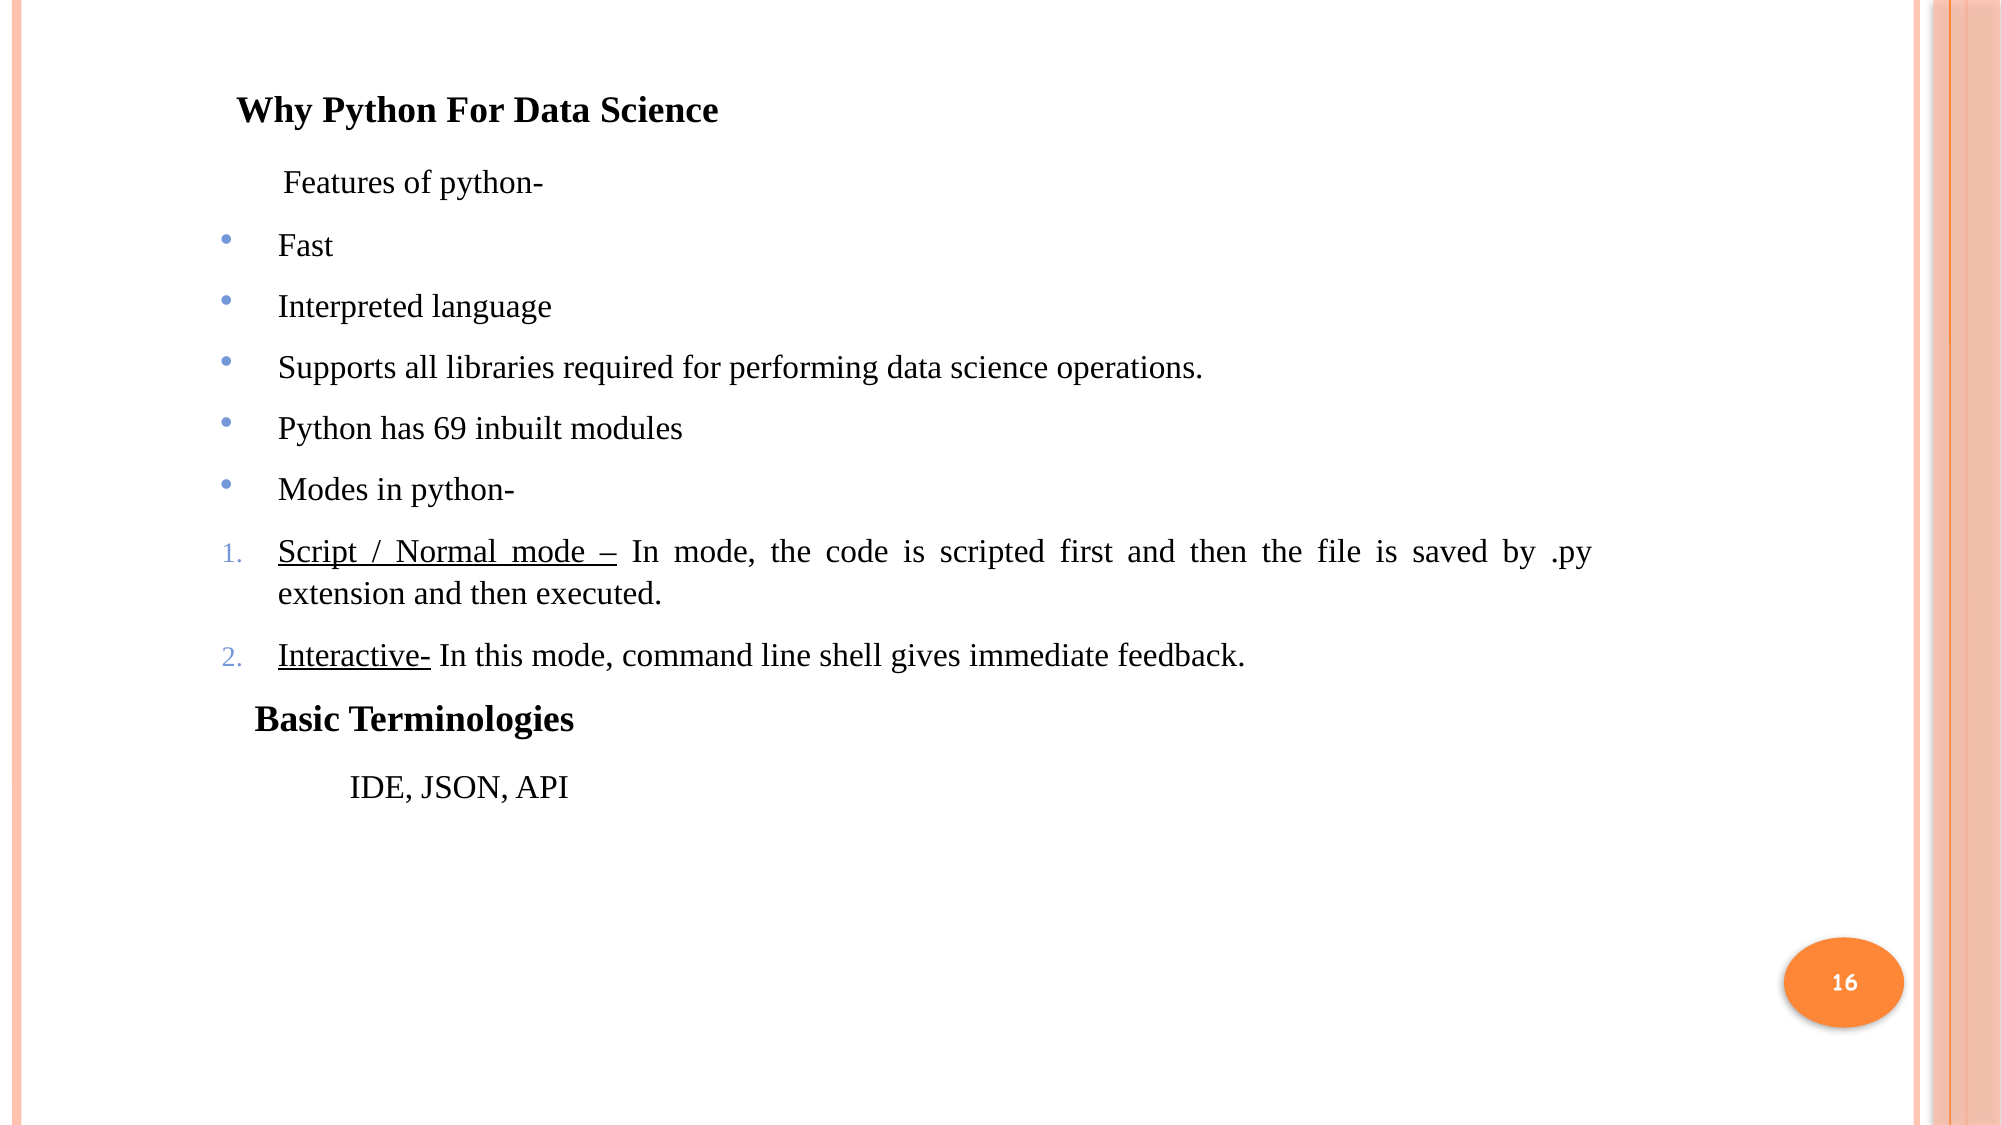

Why Python For Data Science
       Features of python-
Fast
Interpreted language
Supports all libraries required for performing data science operations.
Python has 69 inbuilt modules
Modes in python-
Script / Normal mode – In mode, the code is scripted first and then the file is saved by .py extension and then executed.
Interactive- In this mode, command line shell gives immediate feedback.
    Basic Terminologies
              IDE, JSON, API

16